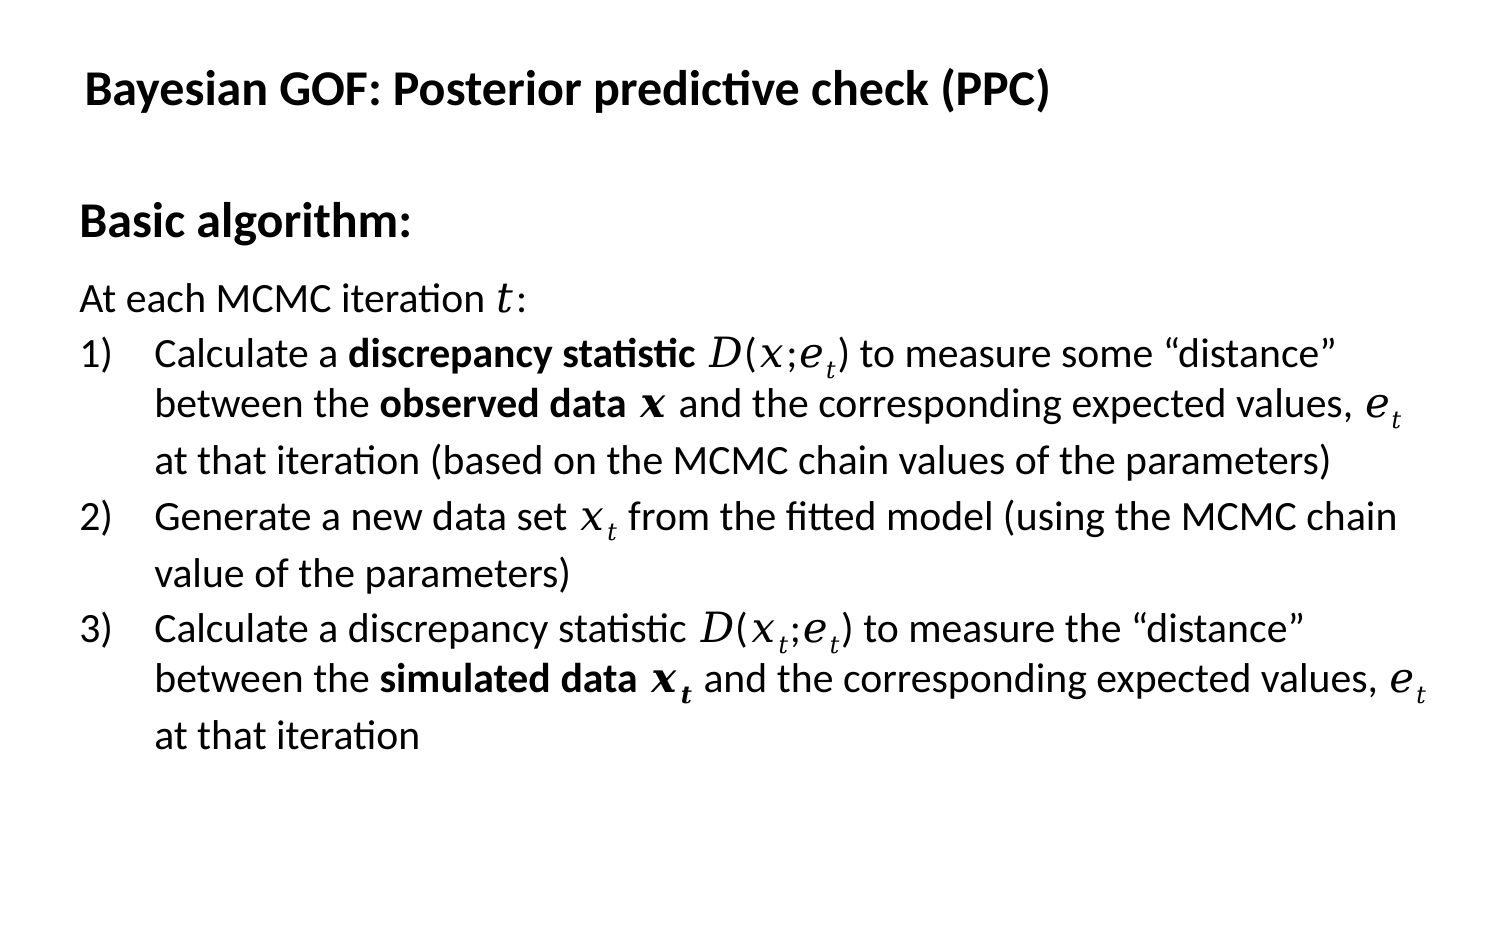

Bayesian GOF: Posterior predictive check (PPC)
Basic algorithm:
At each MCMC iteration 𝑡:
Calculate a discrepancy statistic 𝐷(𝑥;𝑒𝑡) to measure some “distance” between the observed data 𝒙 and the corresponding expected values, 𝑒𝑡 at that iteration (based on the MCMC chain values of the parameters)
Generate a new data set 𝑥𝑡 from the fitted model (using the MCMC chain value of the parameters)
Calculate a discrepancy statistic 𝐷(𝑥𝑡;𝑒𝑡) to measure the “distance” between the simulated data 𝒙𝒕 and the corresponding expected values, 𝑒𝑡 at that iteration